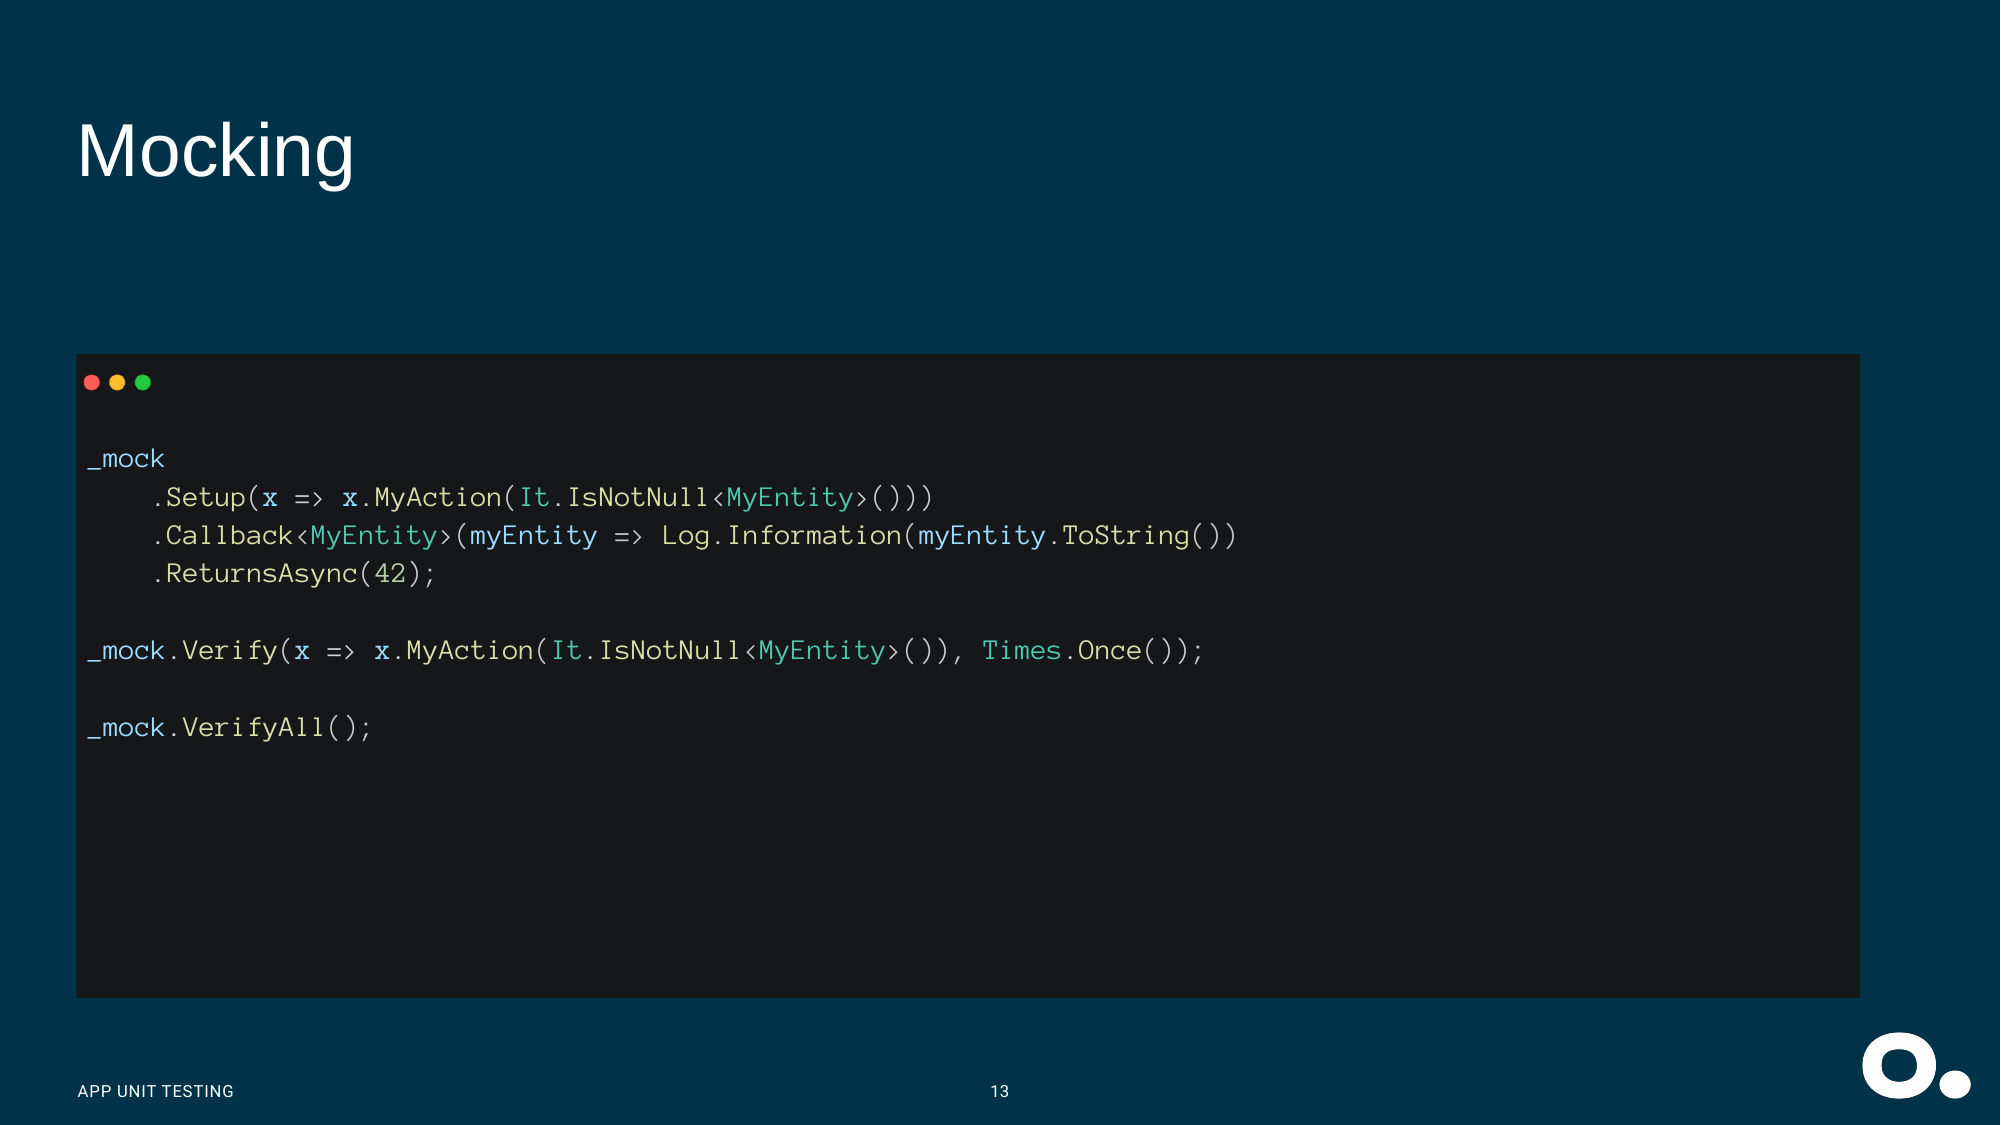

# Mocking

_mock
    .Setup(x => x.MyAction(It.IsNotNull<MyEntity>()))
    .Callback<MyEntity>(myEntity => Log.Information(myEntity.ToString())
    .ReturnsAsync(42);

_mock.Verify(x => x.MyAction(It.IsNotNull<MyEntity>()), Times.Once());

_mock.VerifyAll();

APP Unit testing
13